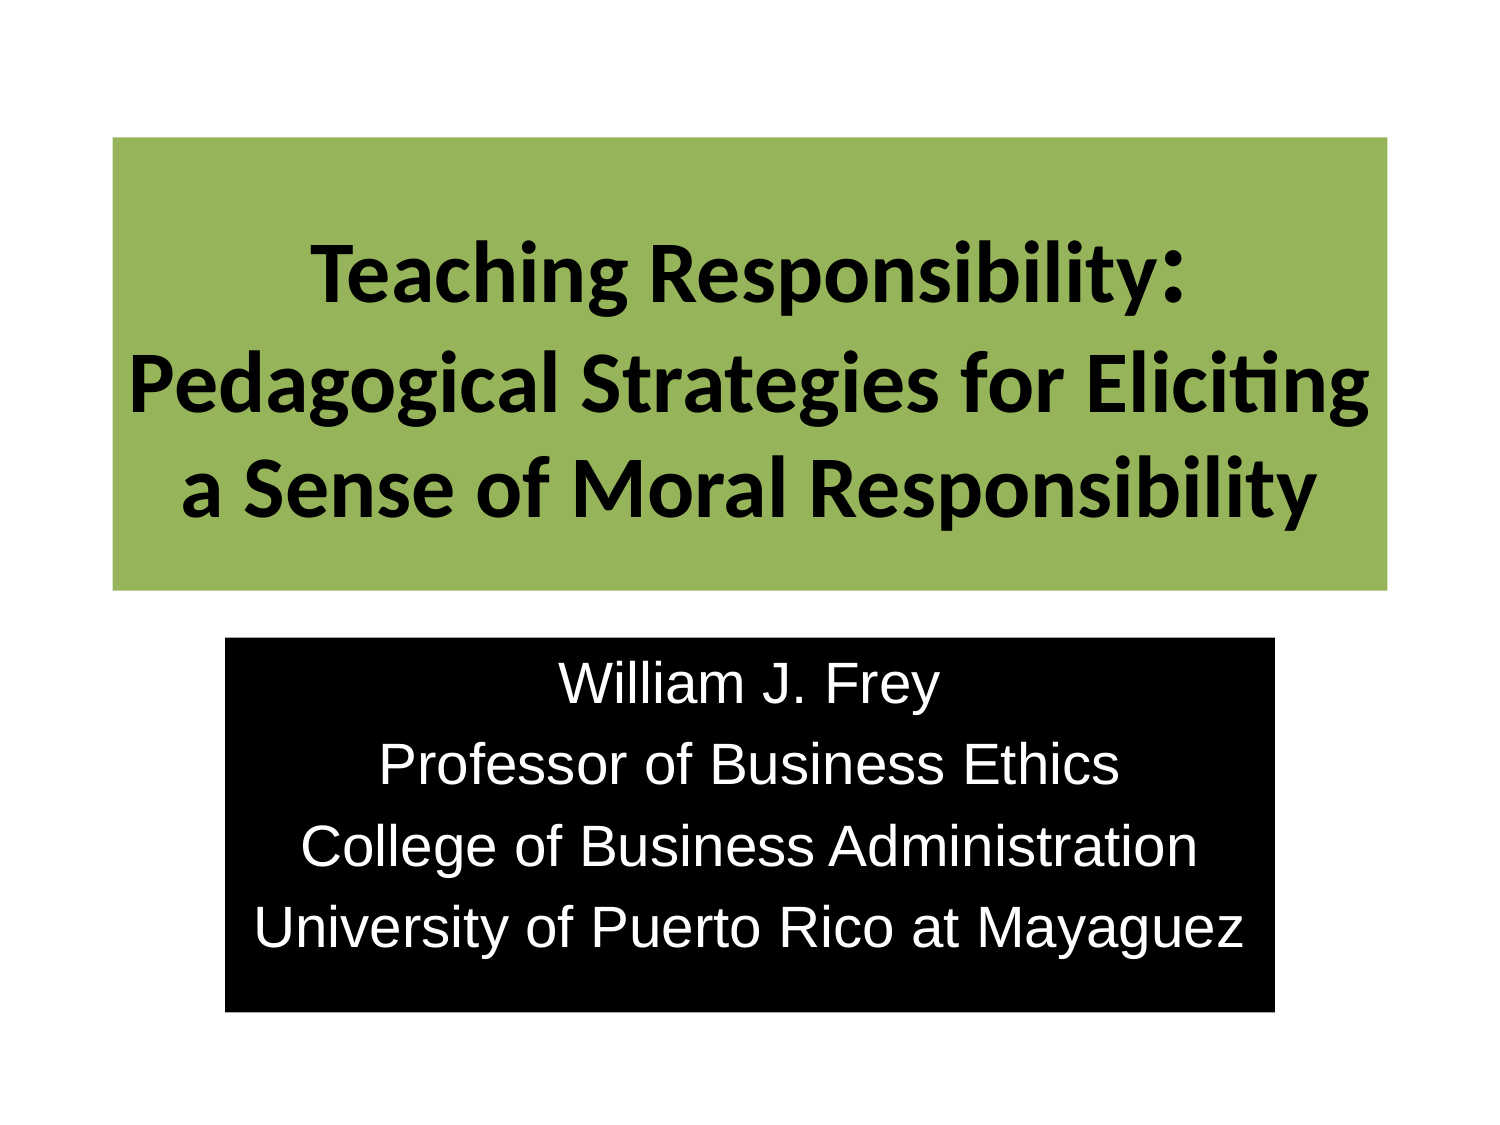

# Teaching Responsibility: Pedagogical Strategies for Eliciting a Sense of Moral Responsibility
William J. Frey
Professor of Business Ethics
College of Business Administration
University of Puerto Rico at Mayaguez